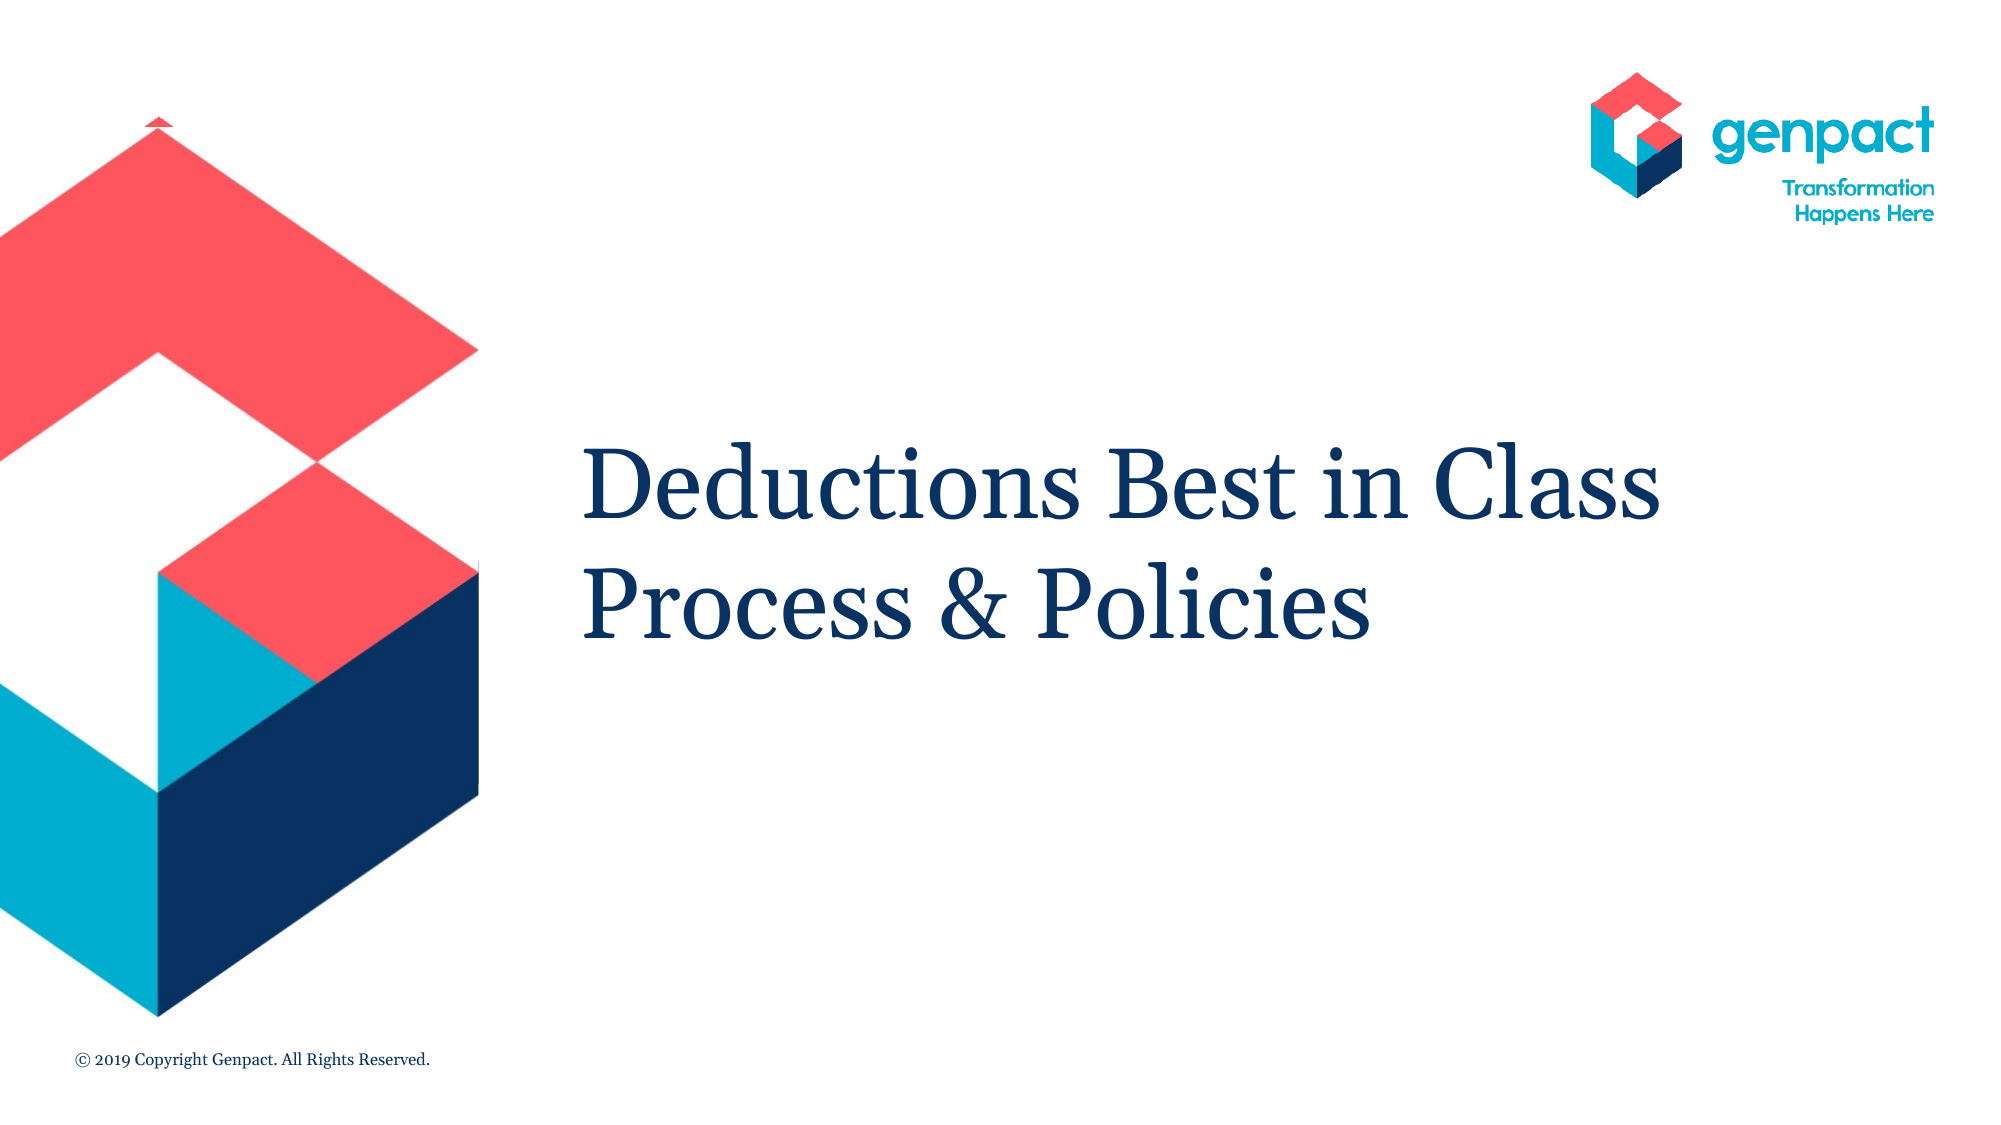

# Deductions Best in Class Process & Policies